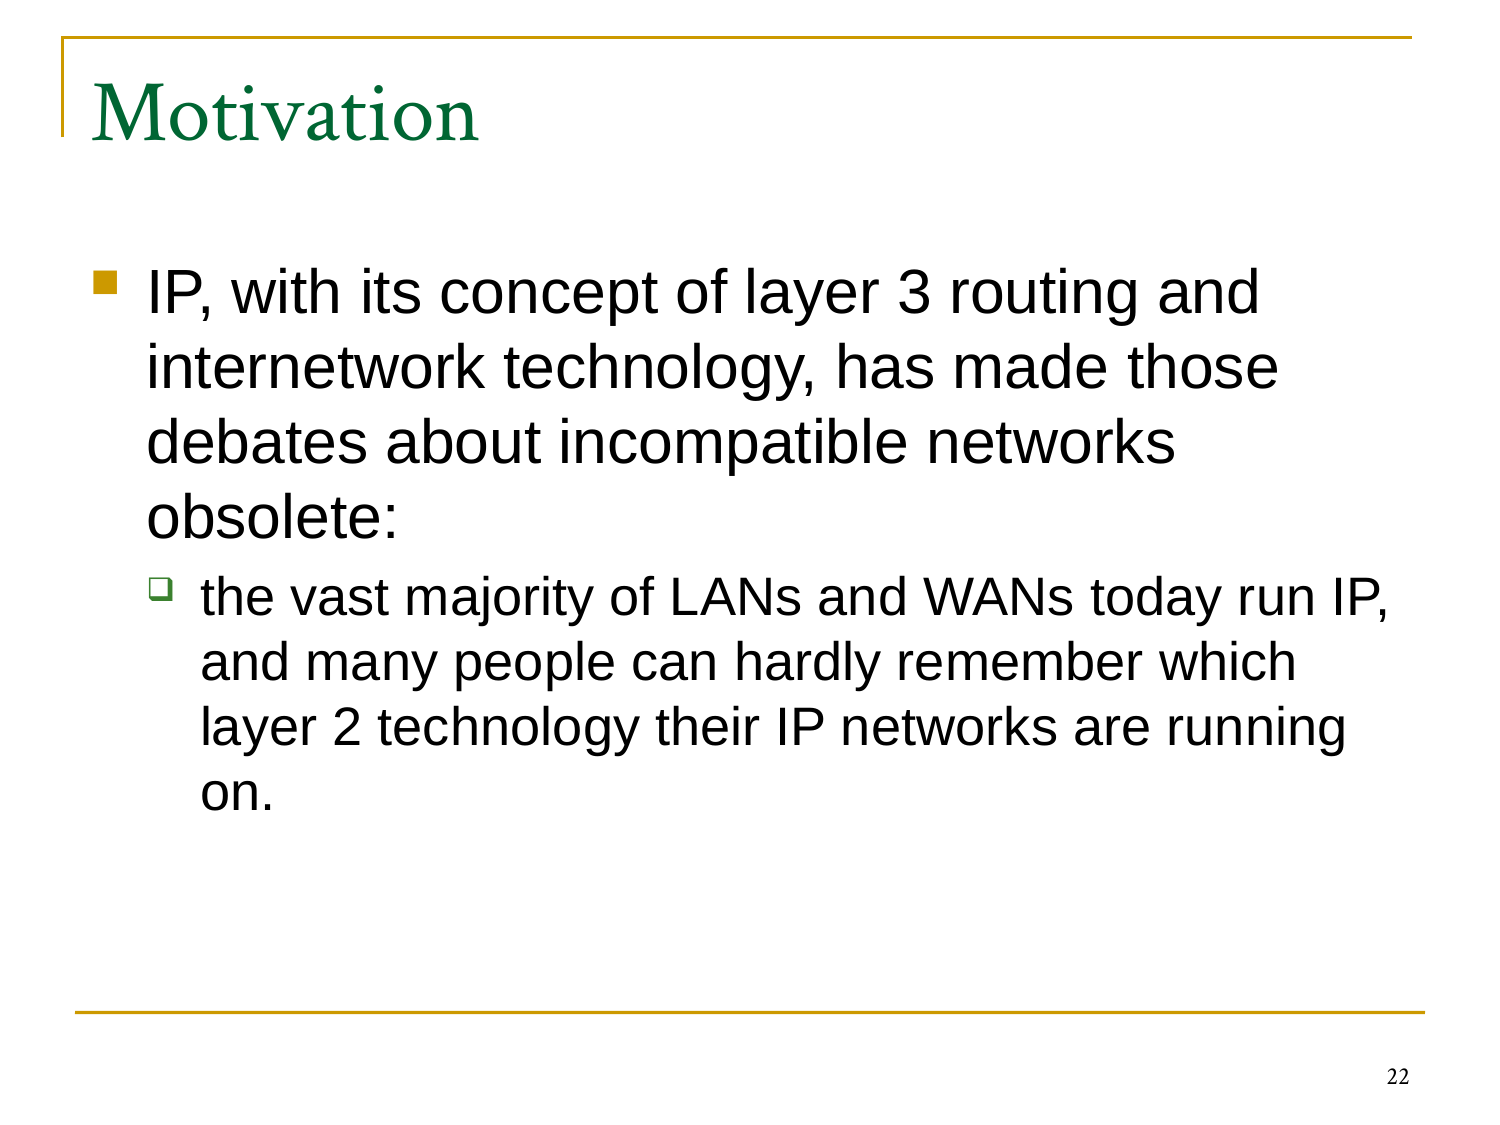

# Motivation
IP, with its concept of layer 3 routing and internetwork technology, has made those debates about incompatible networks obsolete:
the vast majority of LANs and WANs today run IP, and many people can hardly remember which layer 2 technology their IP networks are running on.
22